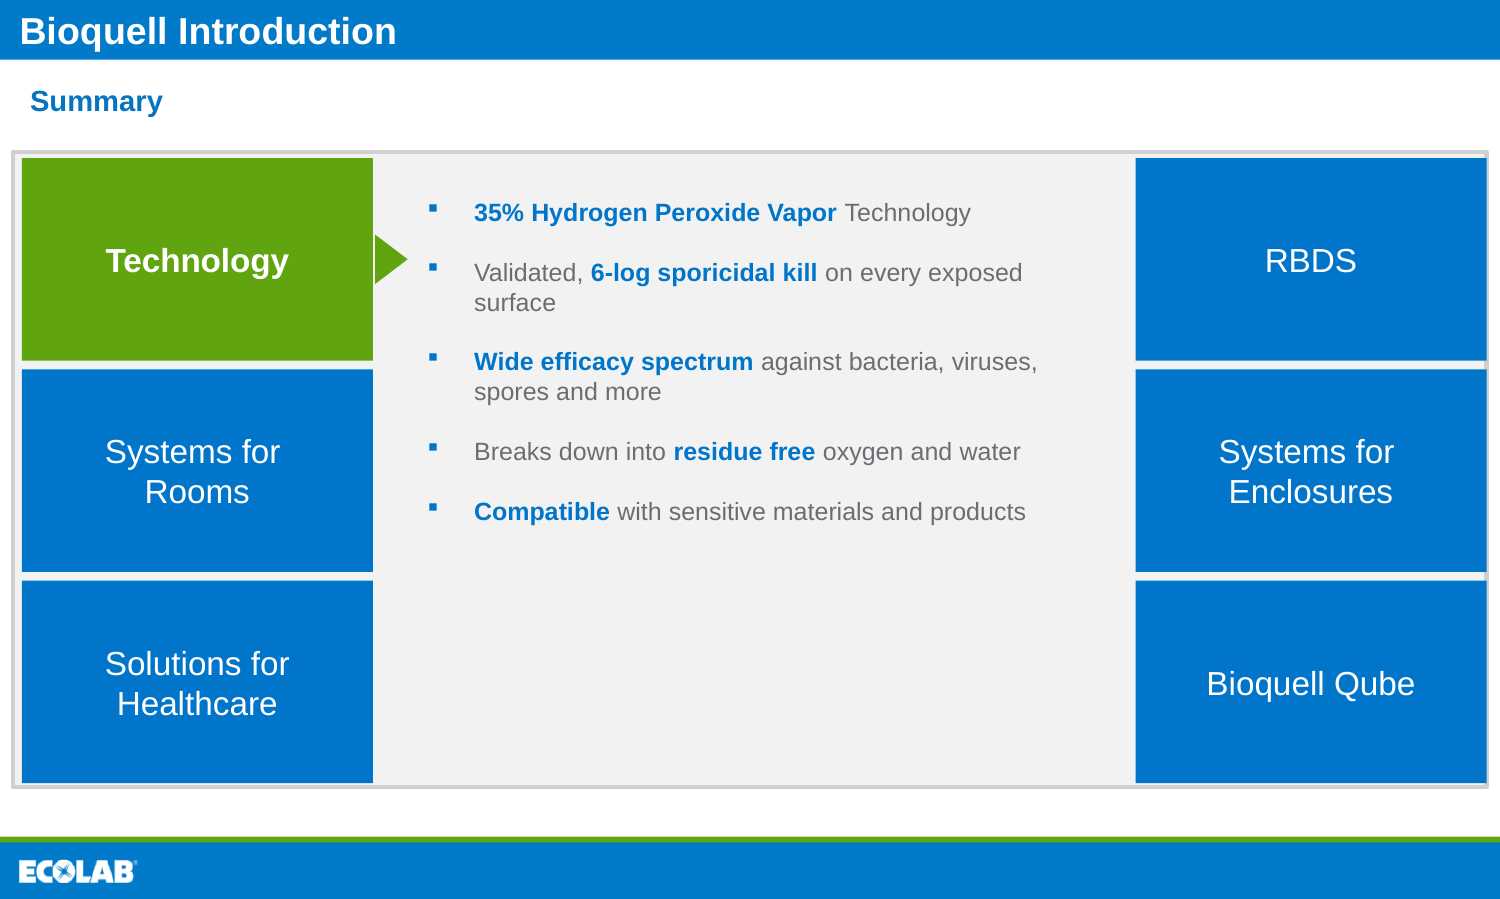

# Summary

Technology
RBDS
35% Hydrogen Peroxide Vapor Technology

Validated, 6-log sporicidal kill on every exposed surface

Wide efficacy spectrum against bacteria, viruses, spores and more

Breaks down into residue free oxygen and water

Compatible with sensitive materials and products

Systems for
Rooms
Systems for
Enclosures
Solutions for
Healthcare
Bioquell Qube